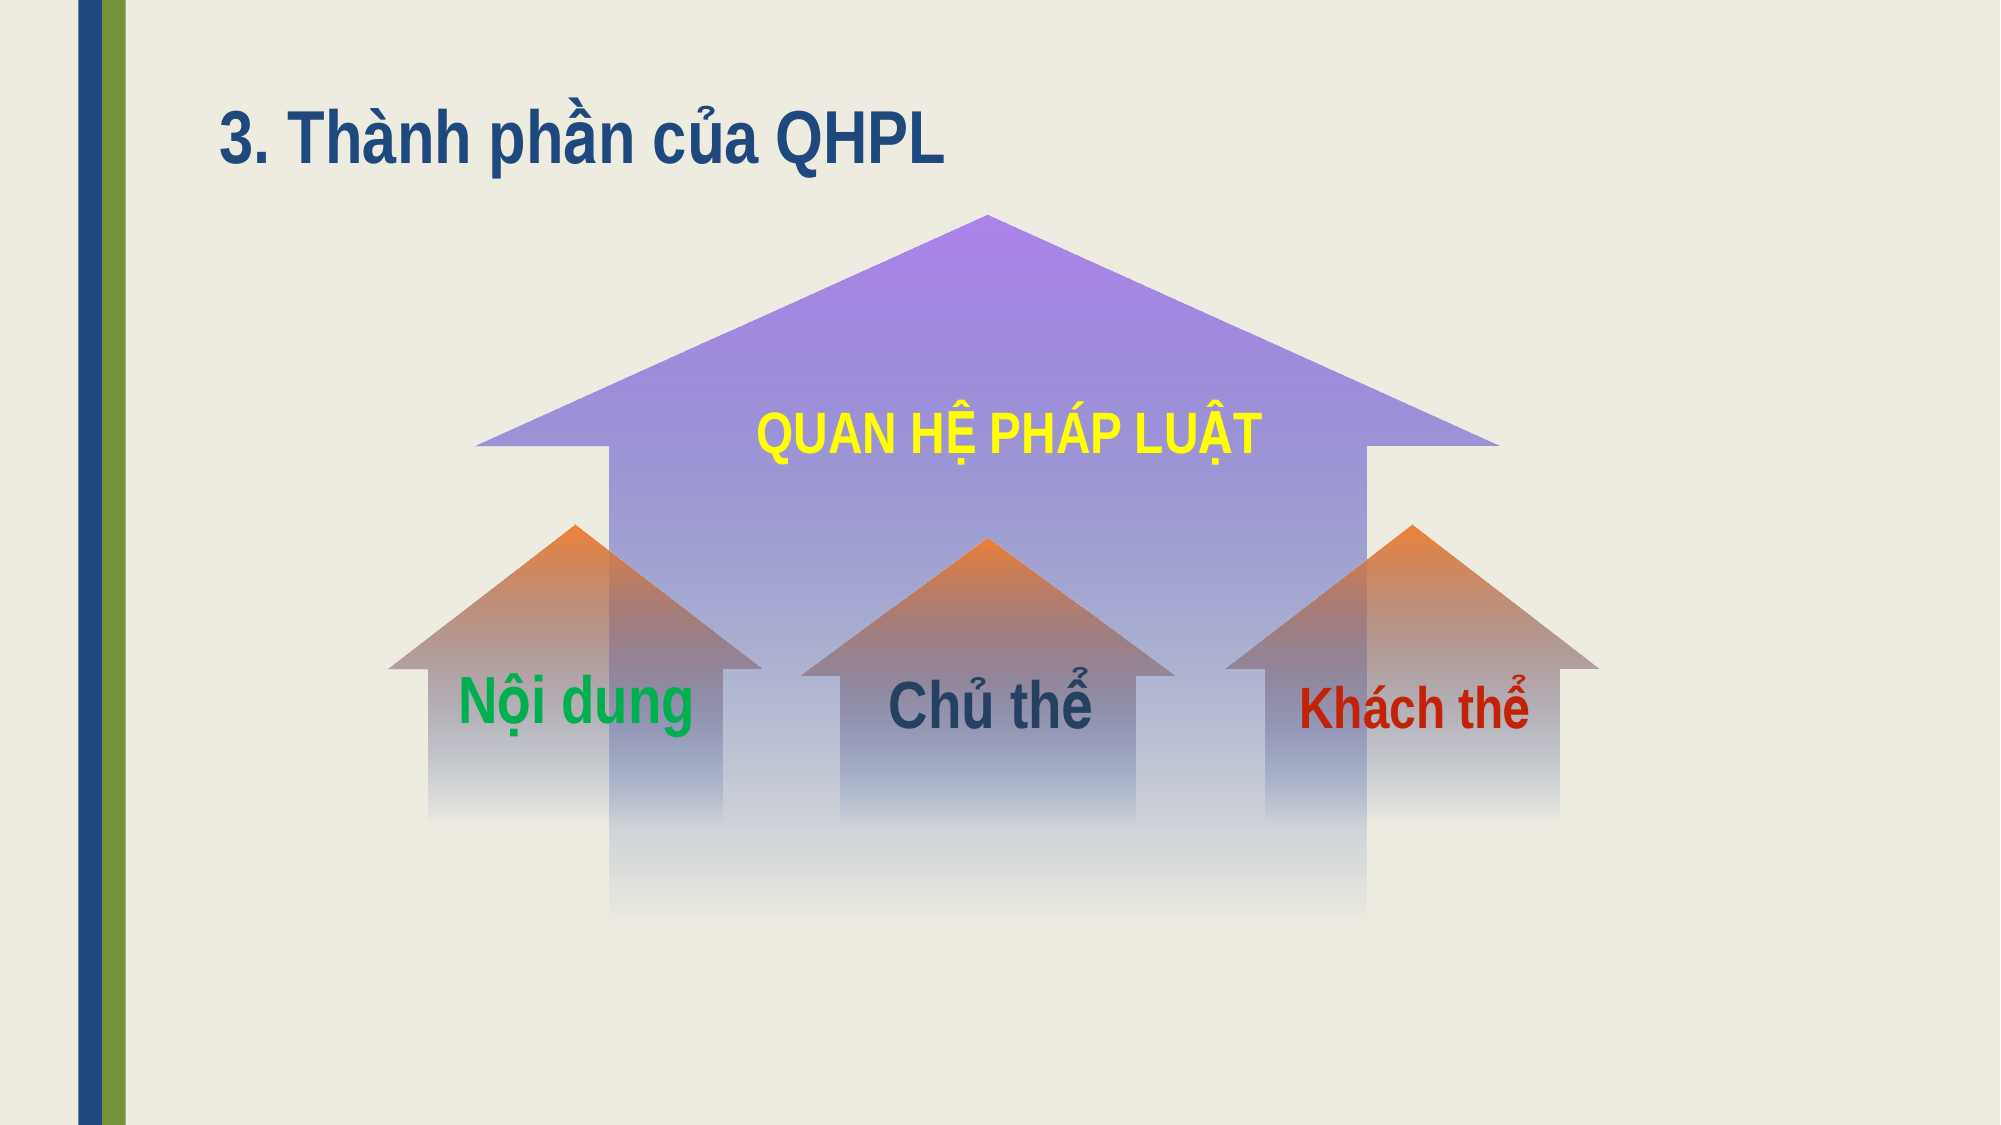

# 3. Thành phần của QHPL

QUAN HỆ PHÁP LUẬT

Nội dung
Chủ thể
Khách thể